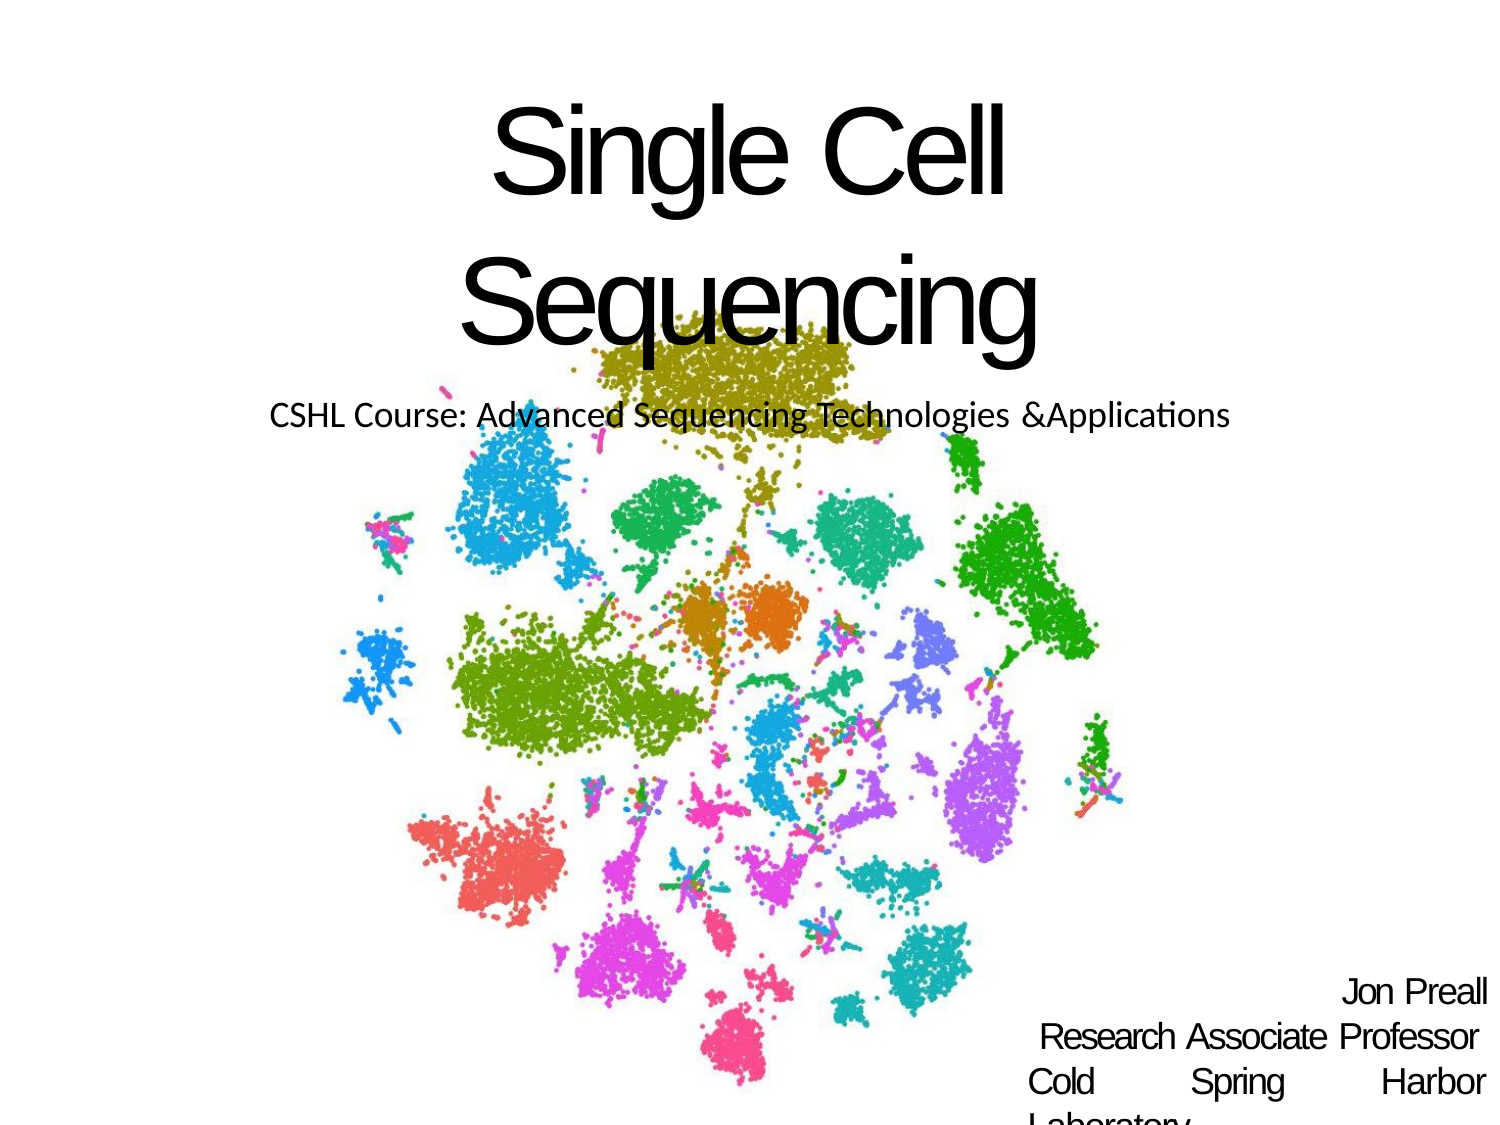

# Single Cell Sequencing
CSHL Course: Advanced Sequencing Technologies &Applications

Jon Preall  Research Associate Professor  Cold Spring Harbor Laboratory